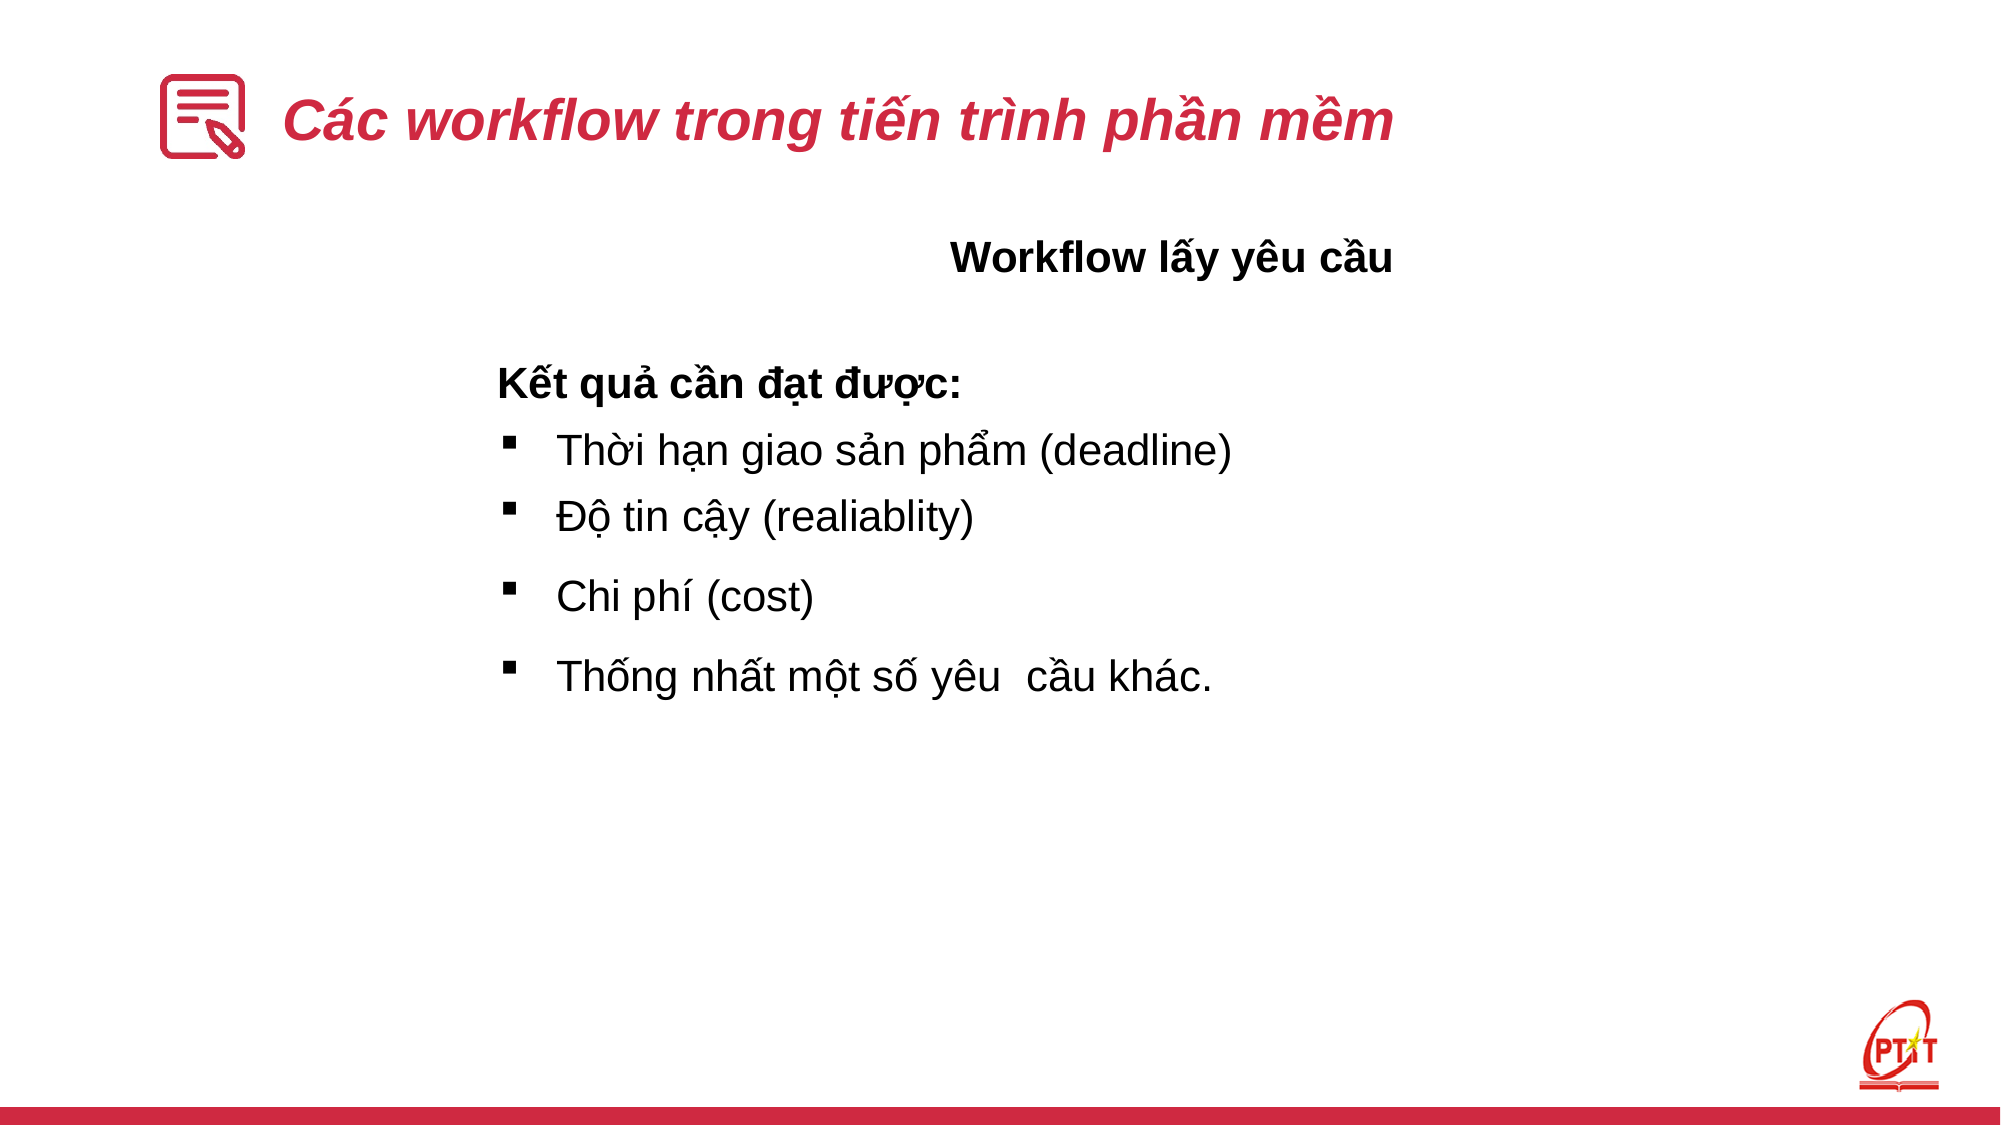

# Các workflow trong tiến trình phần mềm
Workflow lấy yêu cầu

Kết quả cần đạt được:
Thời hạn giao sản phẩm (deadline)
Độ tin cậy (realiablity)
Chi phí (cost)
Thống nhất một số yêu  cầu khác.